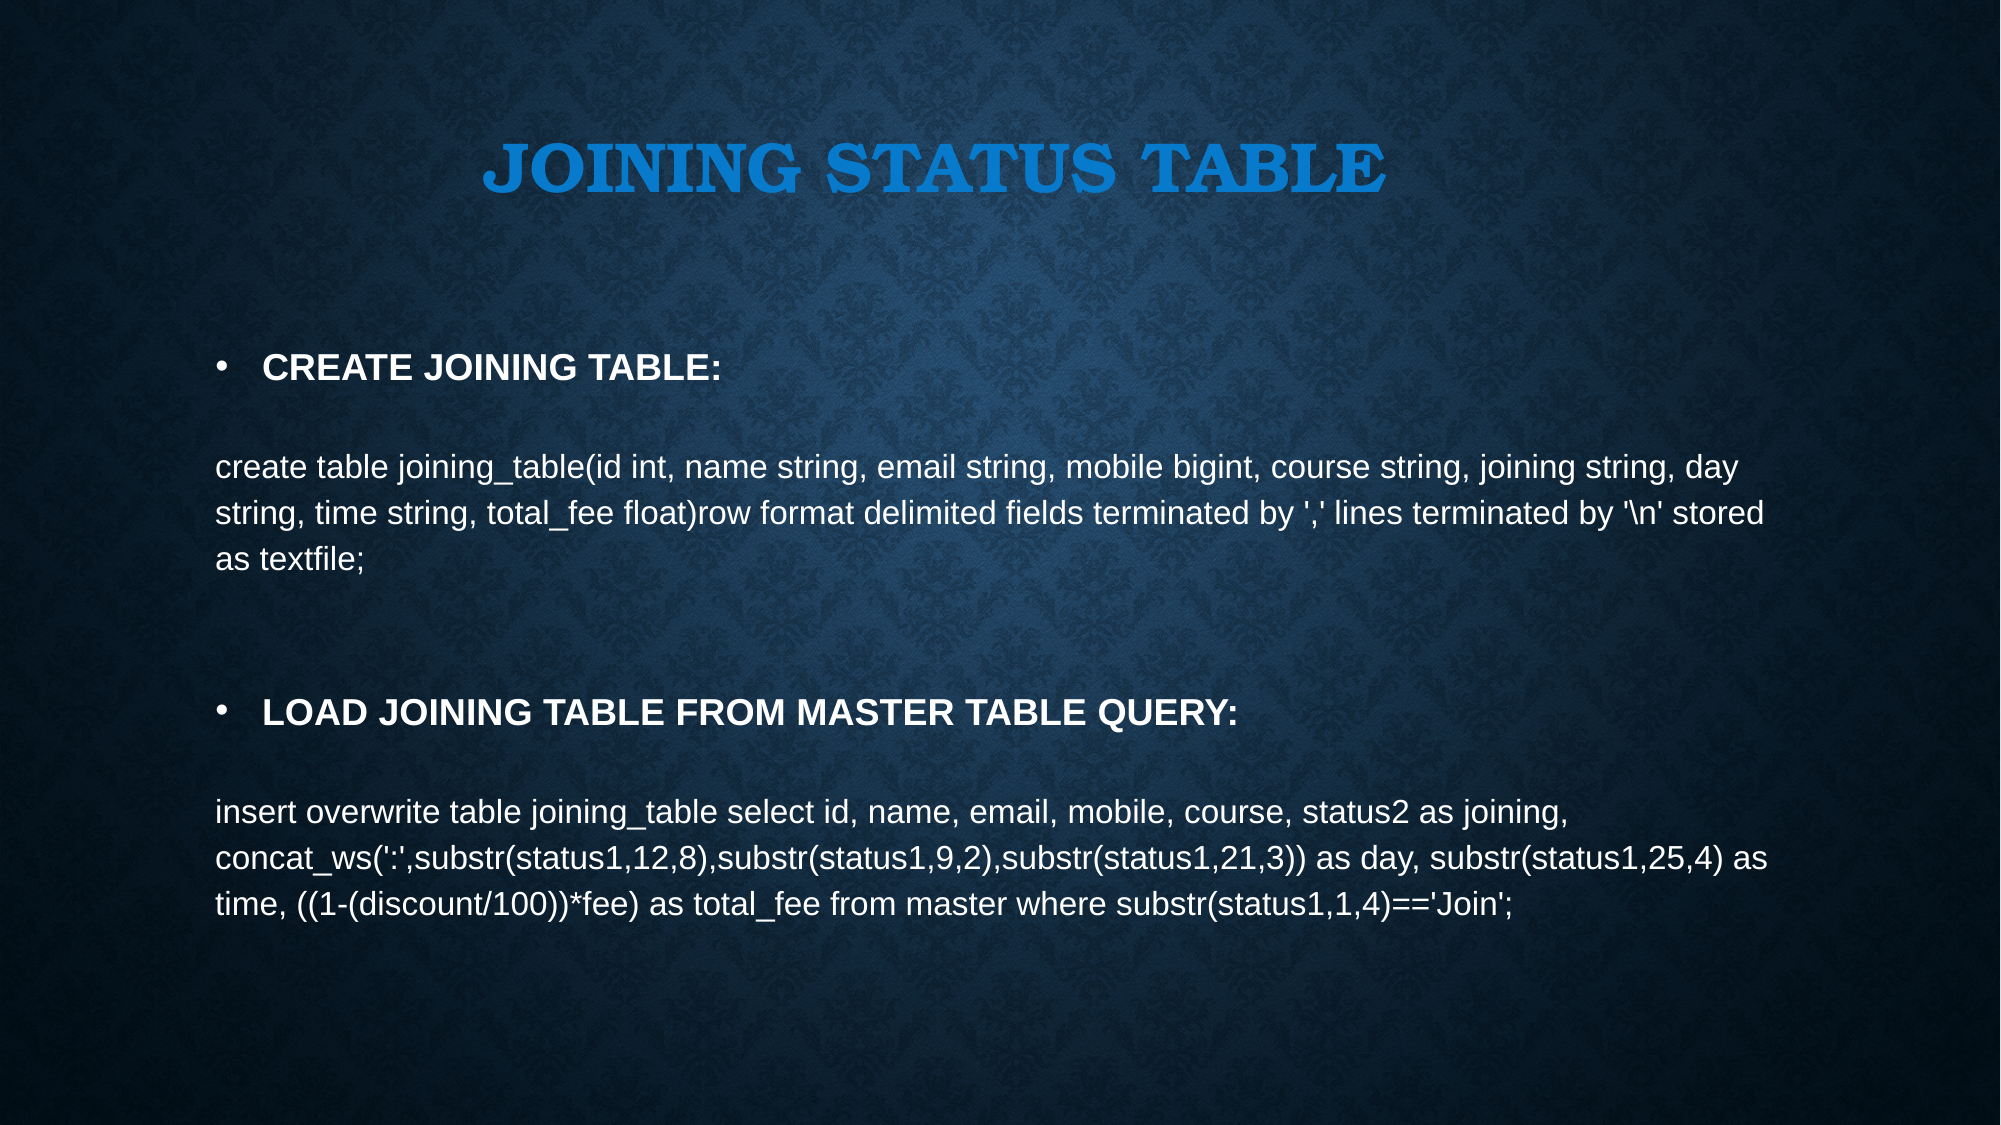

JOINING STATUS TABLE
CREATE JOINING TABLE:

create table joining_table(id int, name string, email string, mobile bigint, course string, joining string, day string, time string, total_fee float)row format delimited fields terminated by ',' lines terminated by '\n' stored as textfile;

LOAD JOINING TABLE FROM MASTER TABLE QUERY:

insert overwrite table joining_table select id, name, email, mobile, course, status2 as joining, concat_ws(':',substr(status1,12,8),substr(status1,9,2),substr(status1,21,3)) as day, substr(status1,25,4) as time, ((1-(discount/100))*fee) as total_fee from master where substr(status1,1,4)=='Join';